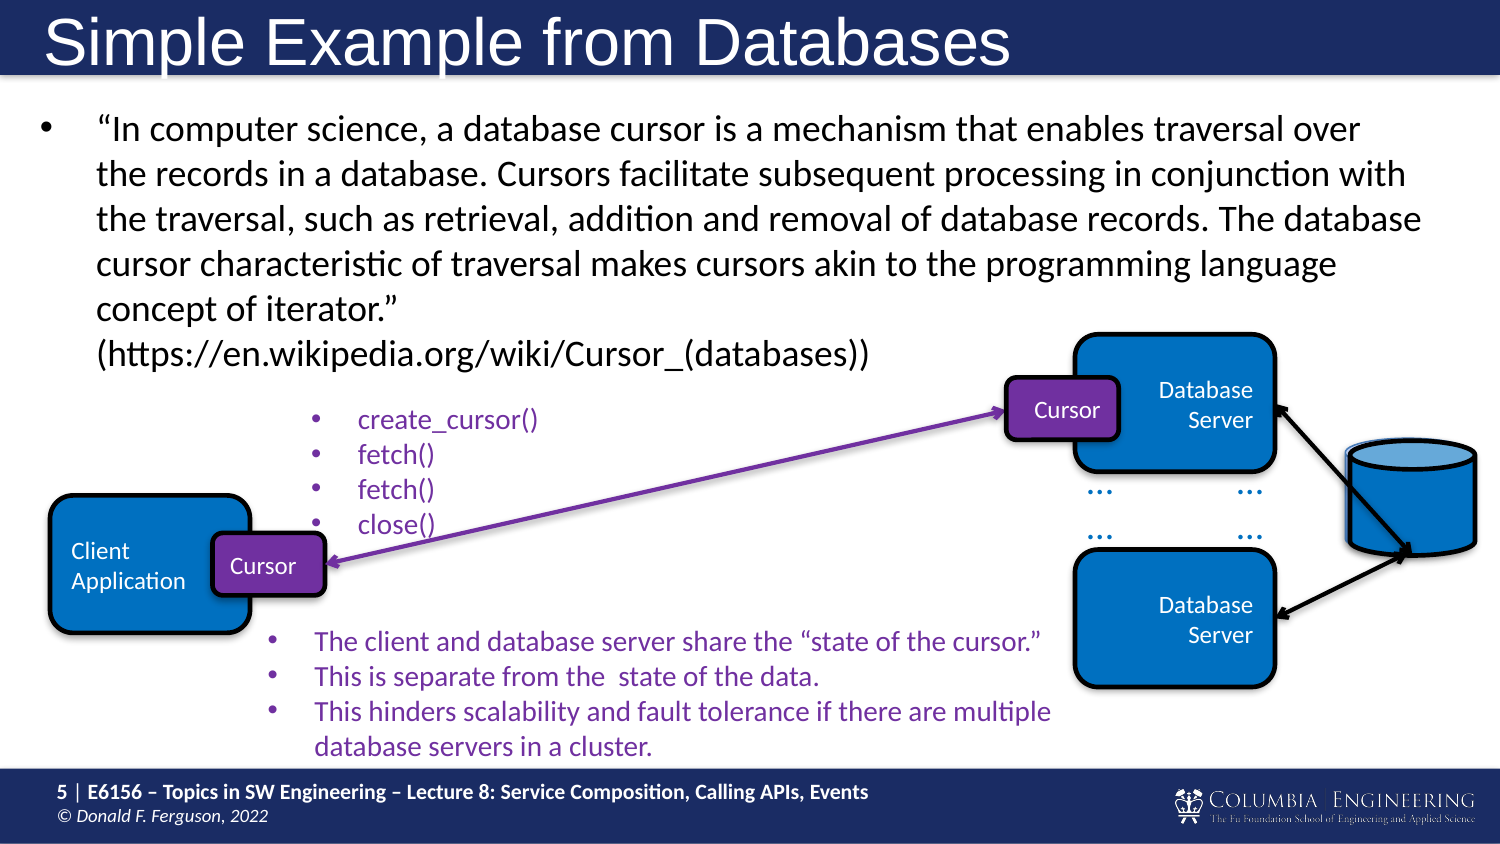

# Simple Example from Databases
“In computer science, a database cursor is a mechanism that enables traversal over the records in a database. Cursors facilitate subsequent processing in conjunction with the traversal, such as retrieval, addition and removal of database records. The database cursor characteristic of traversal makes cursors akin to the programming language concept of iterator.”
(https://en.wikipedia.org/wiki/Cursor_(databases))
Database
Server
Cursor
create_cursor()
fetch()
fetch()
close()

...	...
...	...
Client
Application
Cursor
Database
Server
The client and database server share the “state of the cursor.”
This is separate from the  state of the data.
This hinders scalability and fault tolerance if there are multiple database servers in a cluster.